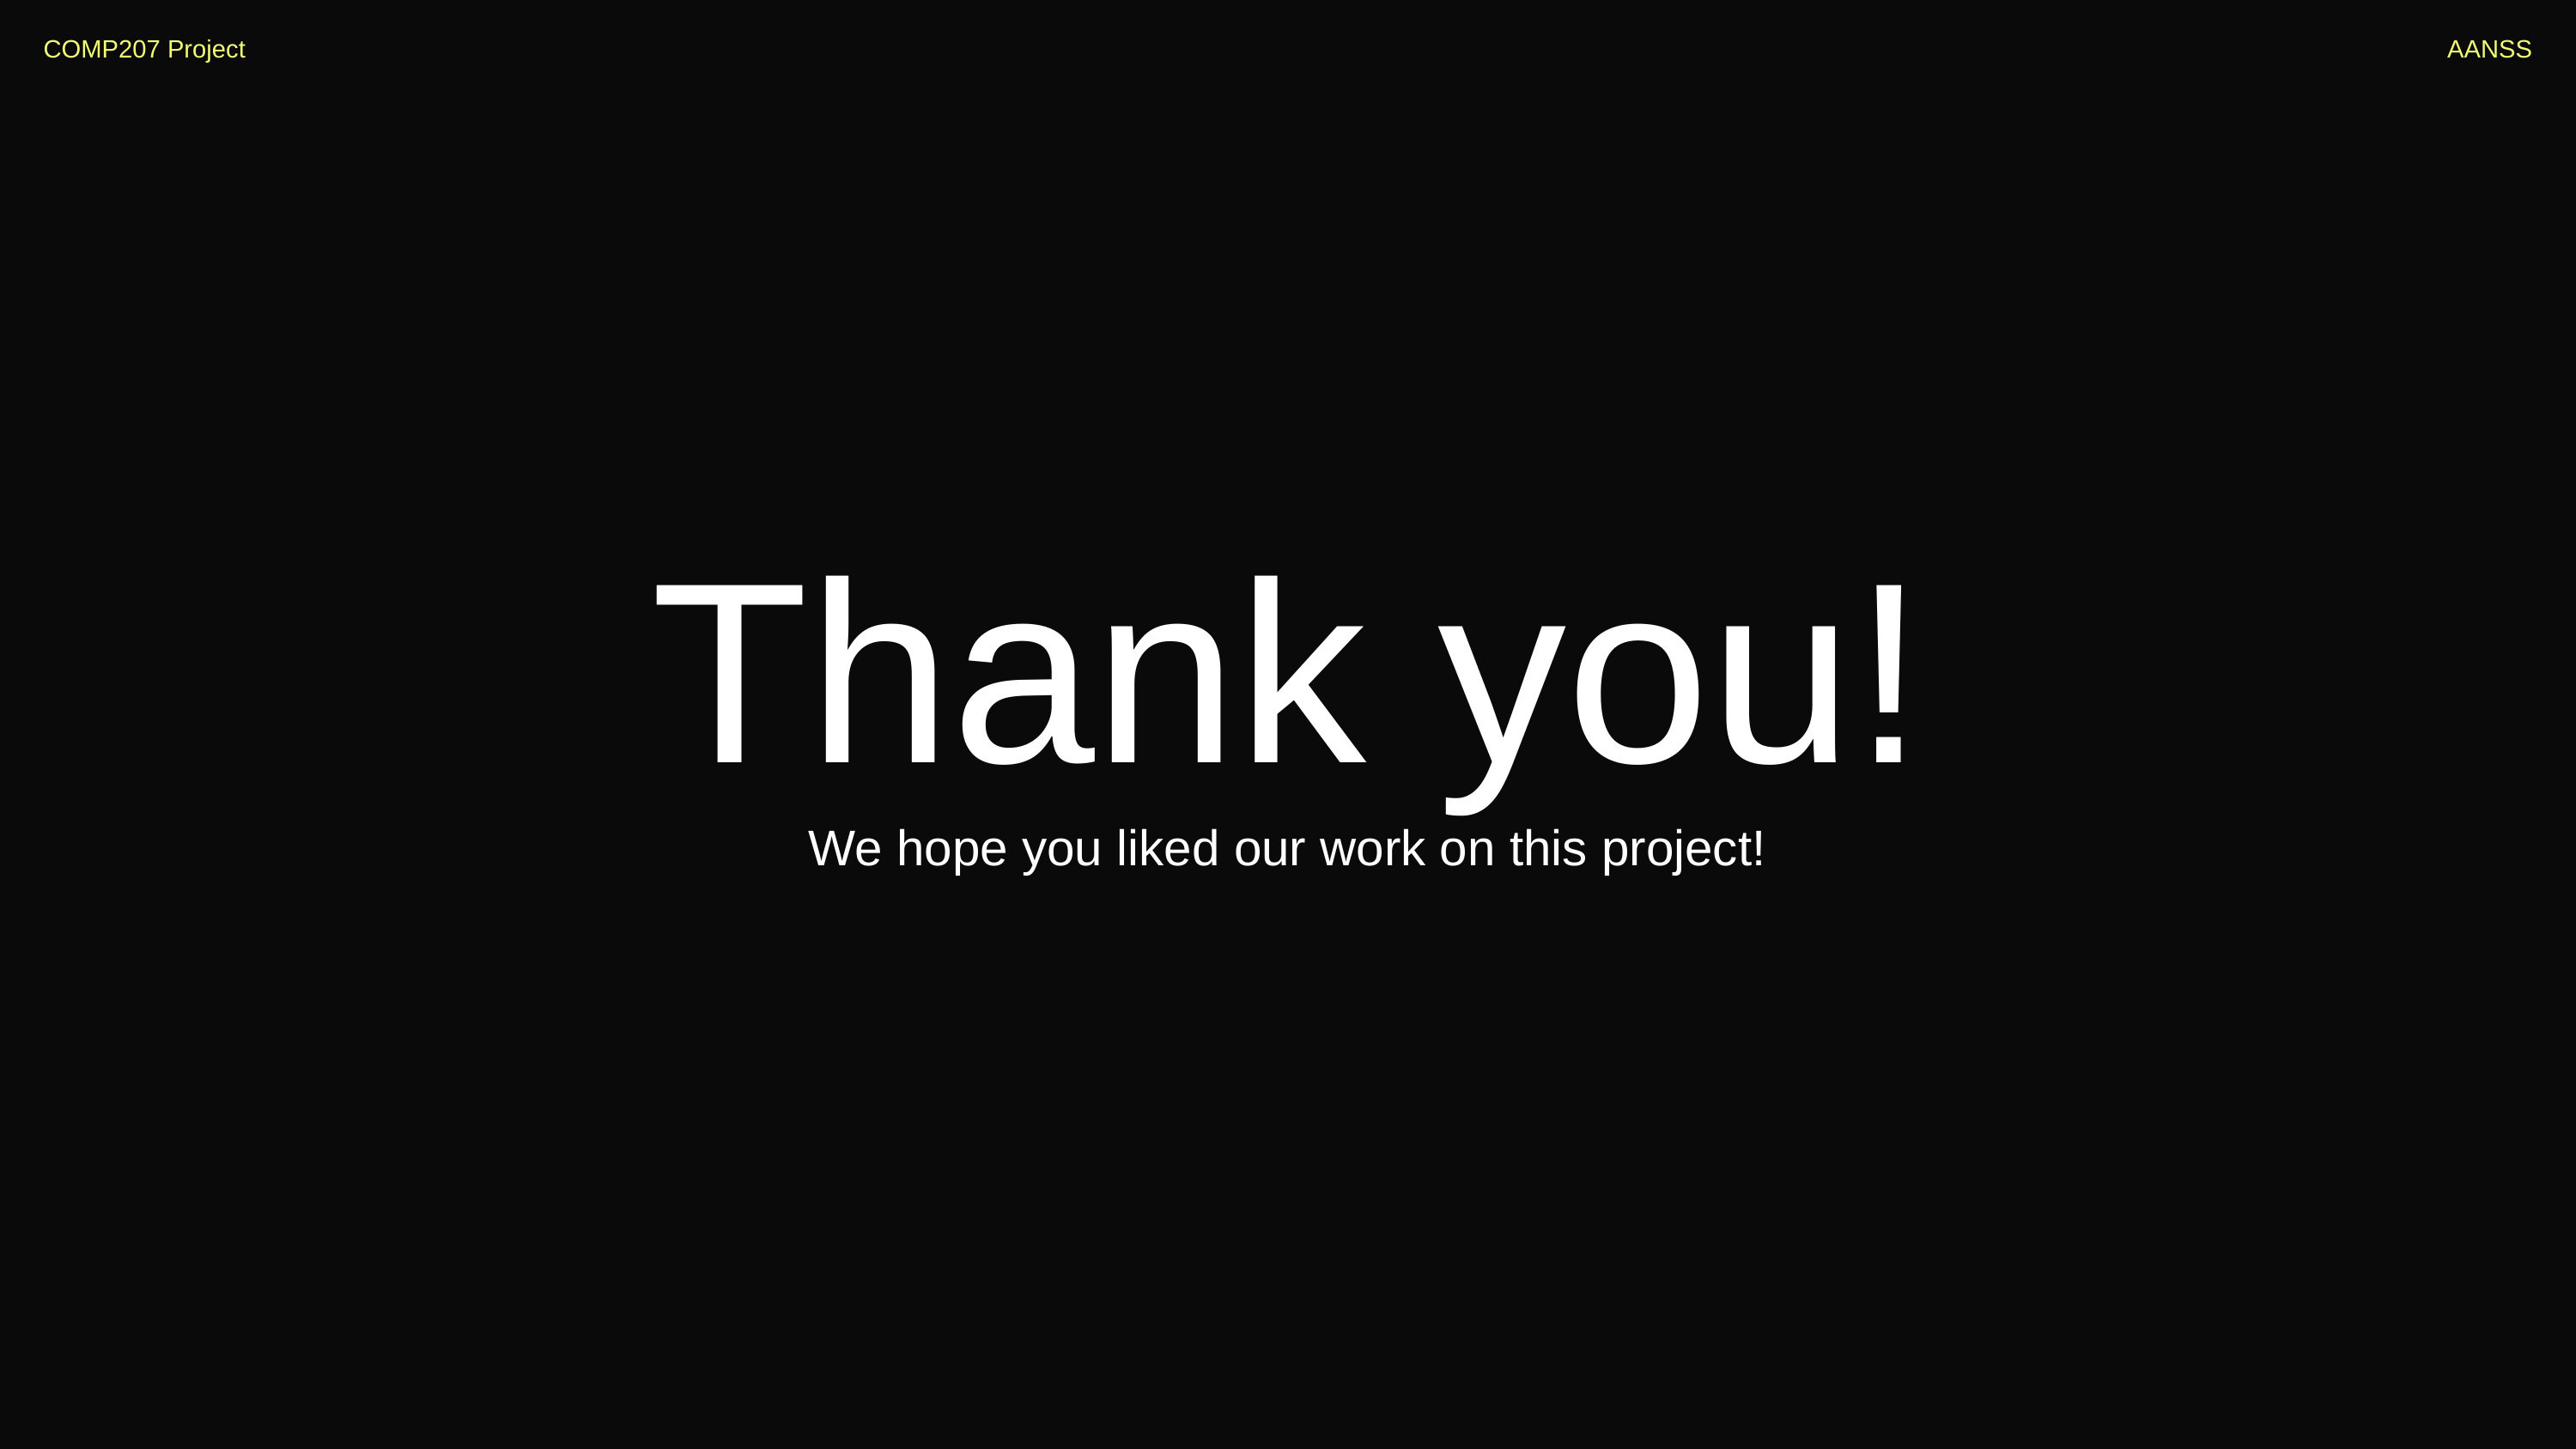

COMP207 Project
AANSS
Thank you!
We hope you liked our work on this project!